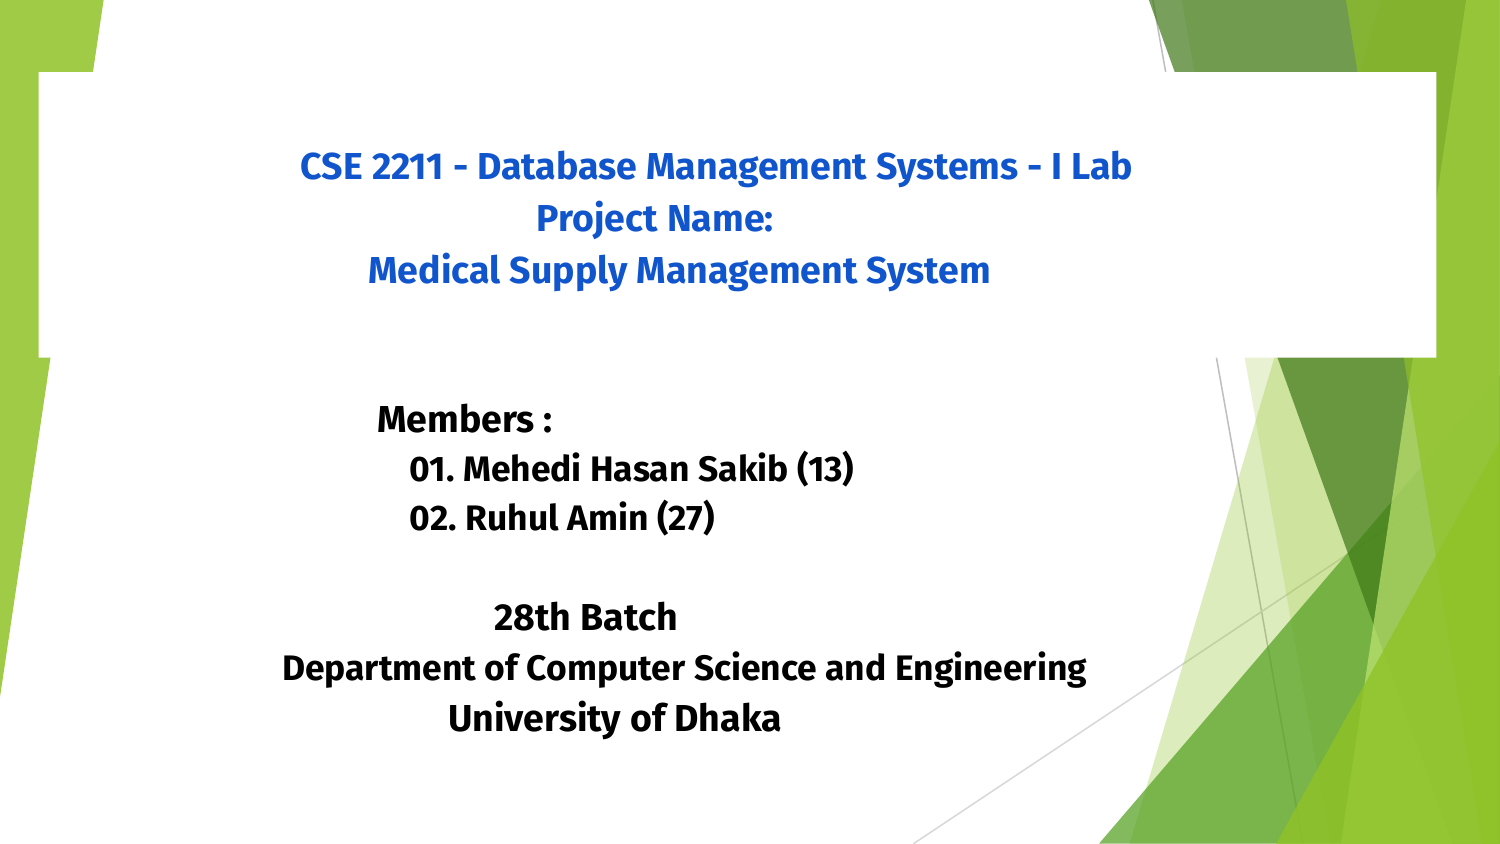

# CSE 2211 - Database Management Systems - I Lab
                                                                     Project Name:
                                             Medical Supply Management System

                                     Members :
                                           01. Mehedi Hasan Sakib (13)
                                           02. Ruhul Amin (27)

                                                  28th Batch
                            Department of Computer Science and Engineering
                                                              University of Dhaka